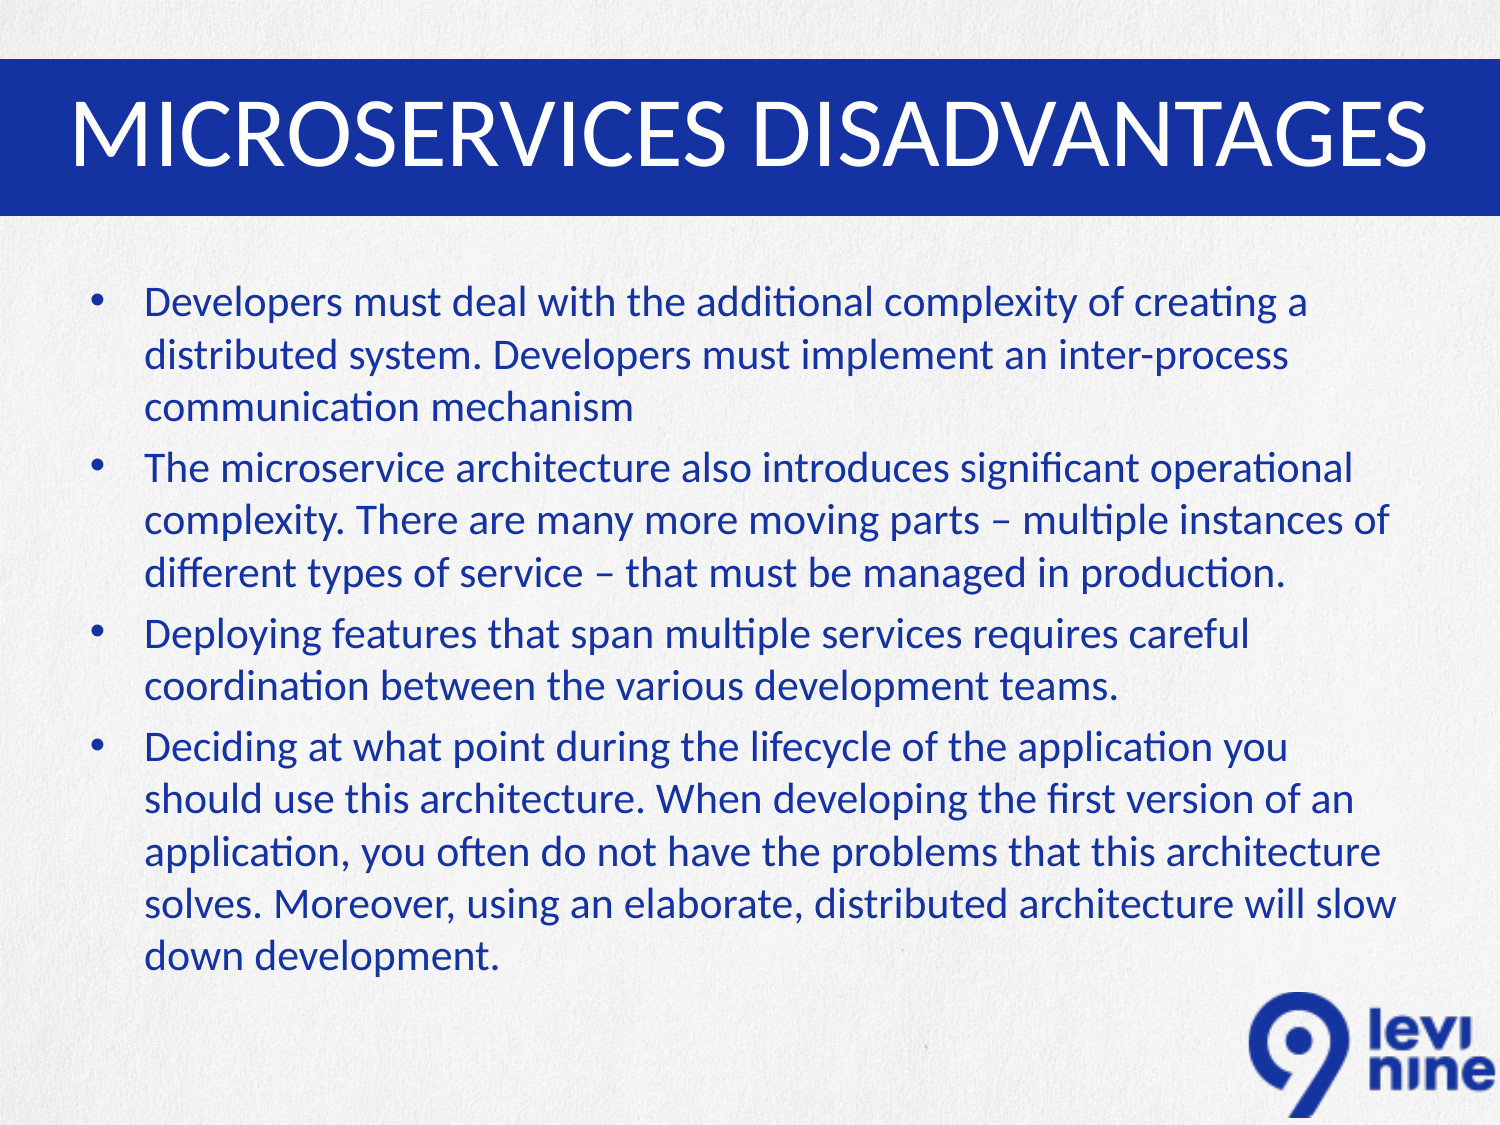

# MICROSERVICES DISADVANTAGES
Developers must deal with the additional complexity of creating a distributed system. Developers must implement an inter-process communication mechanism
The microservice architecture also introduces significant operational complexity. There are many more moving parts – multiple instances of different types of service – that must be managed in production.
Deploying features that span multiple services requires careful coordination between the various development teams.
Deciding at what point during the lifecycle of the application you should use this architecture. When developing the first version of an application, you often do not have the problems that this architecture solves. Moreover, using an elaborate, distributed architecture will slow down development.